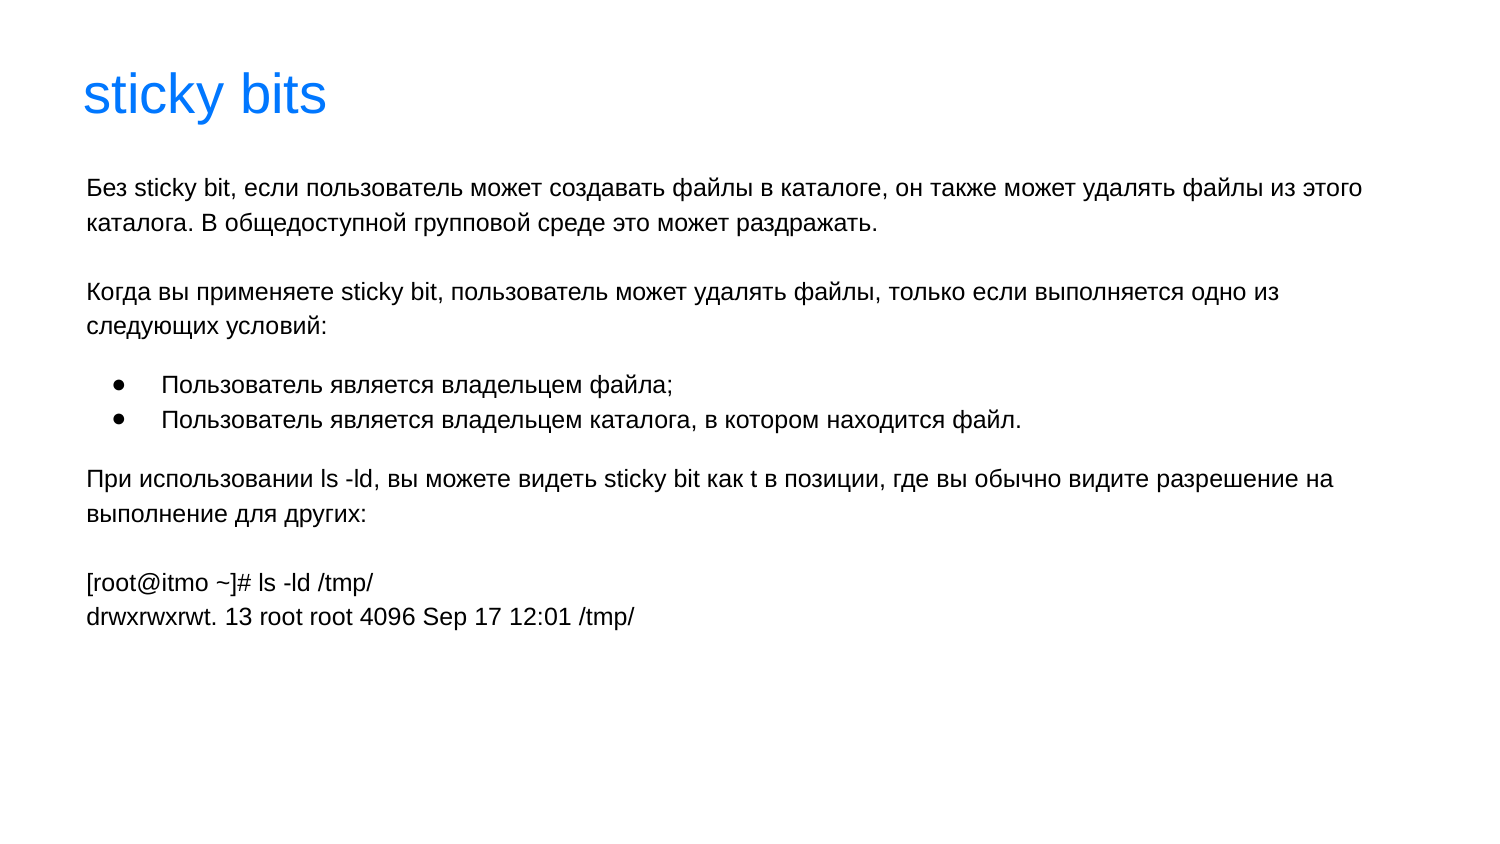

# sticky bits

Без sticky bit, если пользователь может создавать файлы в каталоге, он также может удалять файлы из этого каталога. В общедоступной групповой среде это может раздражать.

Когда вы применяете sticky bit, пользователь может удалять файлы, только если выполняется одно из следующих условий:
Пользователь является владельцем файла;
Пользователь является владельцем каталога, в котором находится файл.
При использовании ls -ld, вы можете видеть sticky bit как t в позиции, где вы обычно видите разрешение на выполнение для других:

[root@itmo ~]# ls -ld /tmp/
drwxrwxrwt. 13 root root 4096 Sep 17 12:01 /tmp/